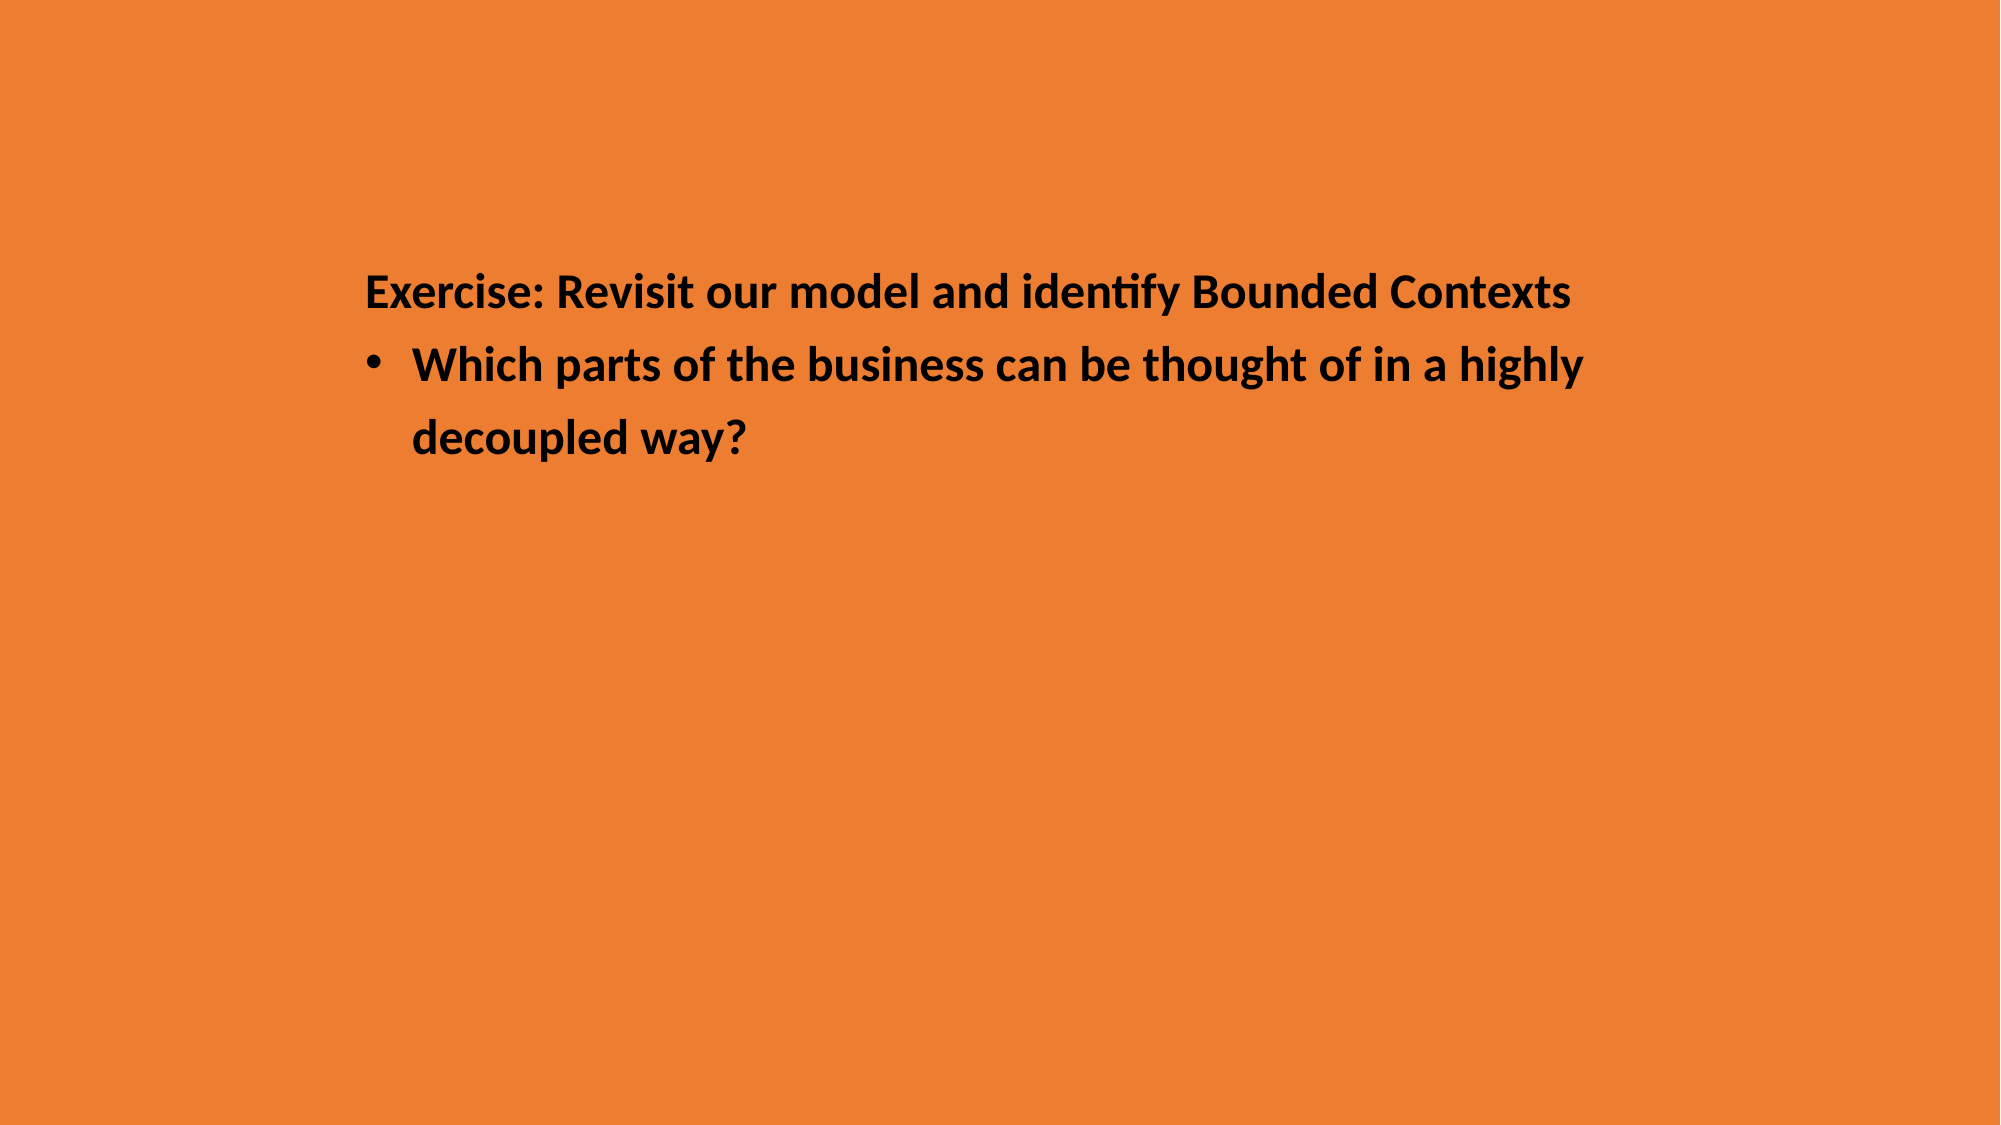

Exercise: Revisit our model and identify Bounded Contexts
Which parts of the business can be thought of in a highly decoupled way?